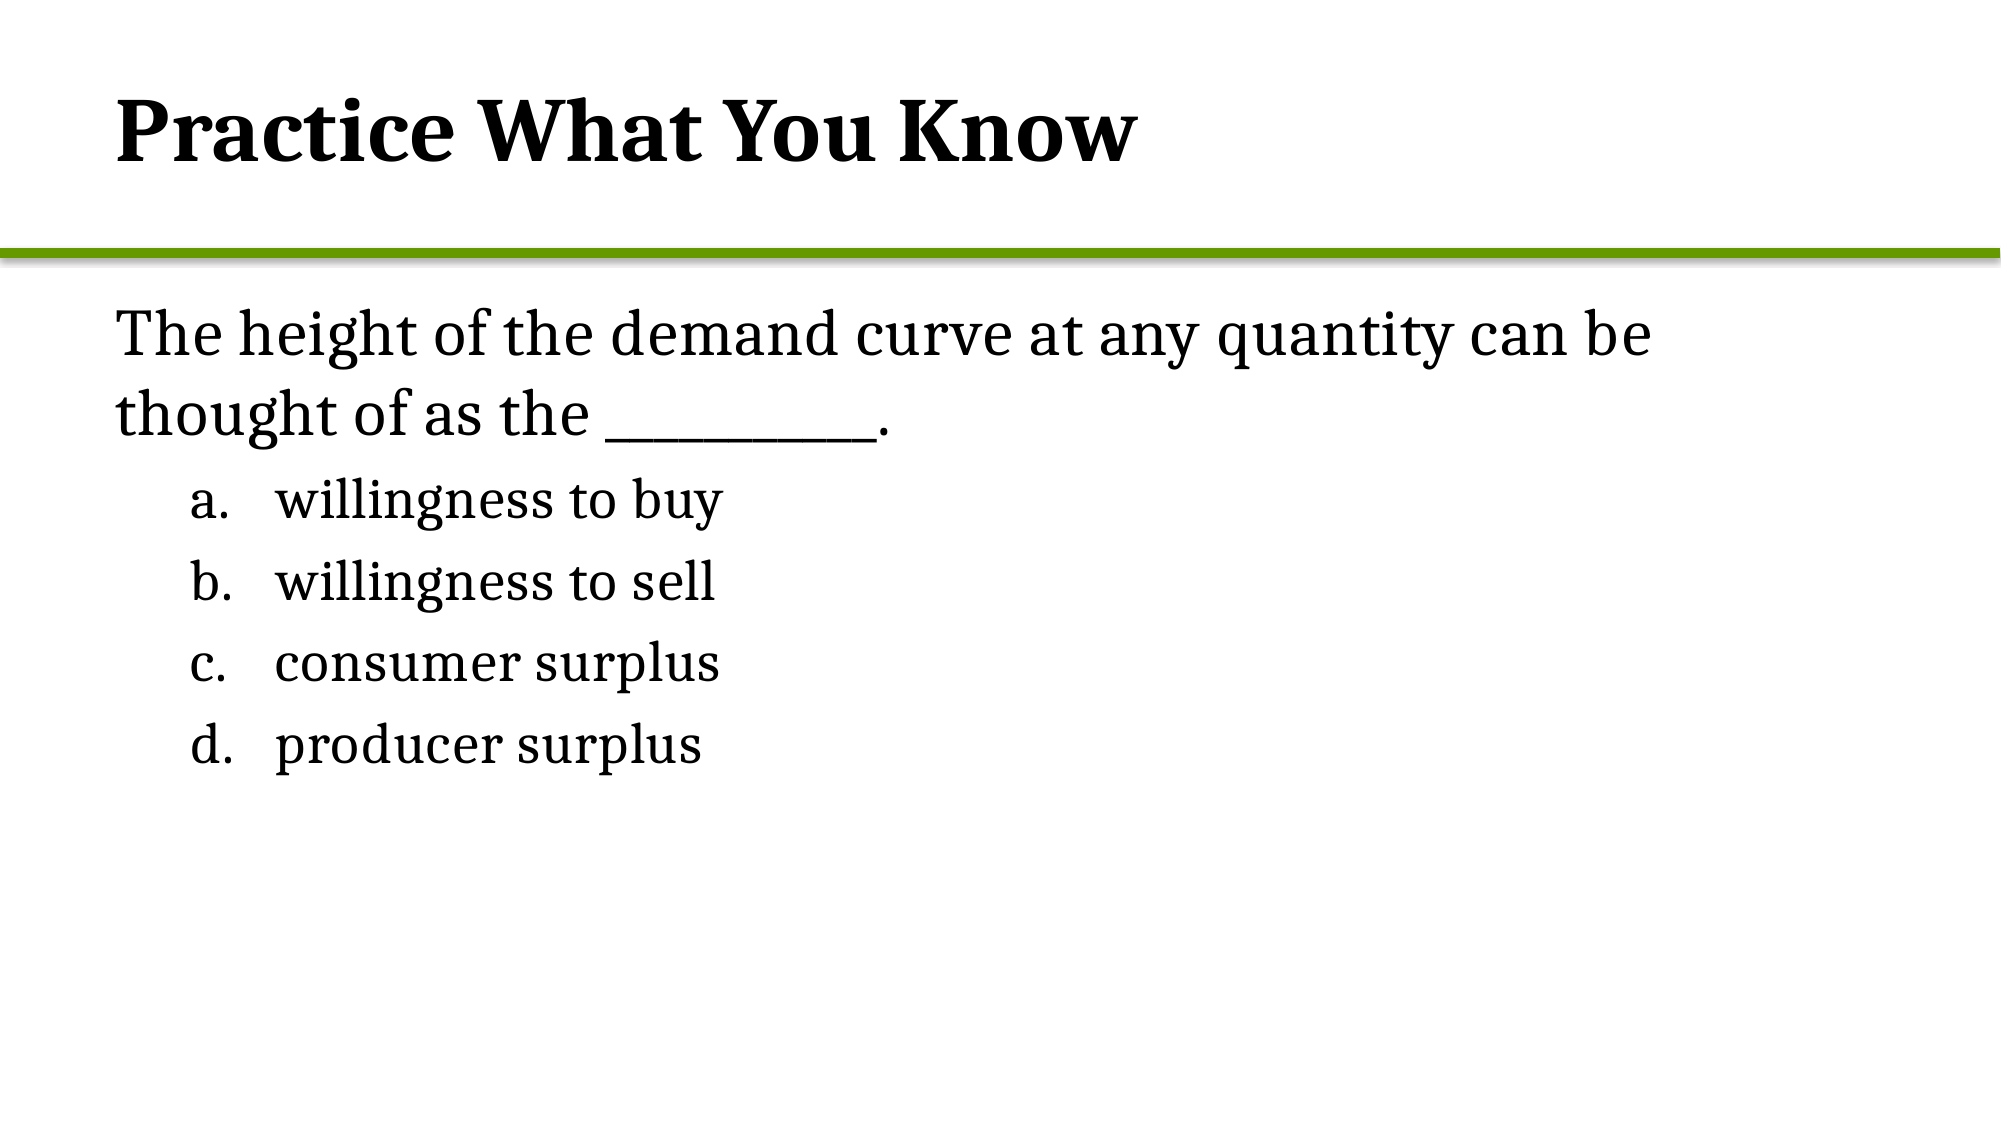

# Practice What You Know
The height of the demand curve at any quantity can be thought of as the ___________.
willingness to buy
willingness to sell
consumer surplus
producer surplus